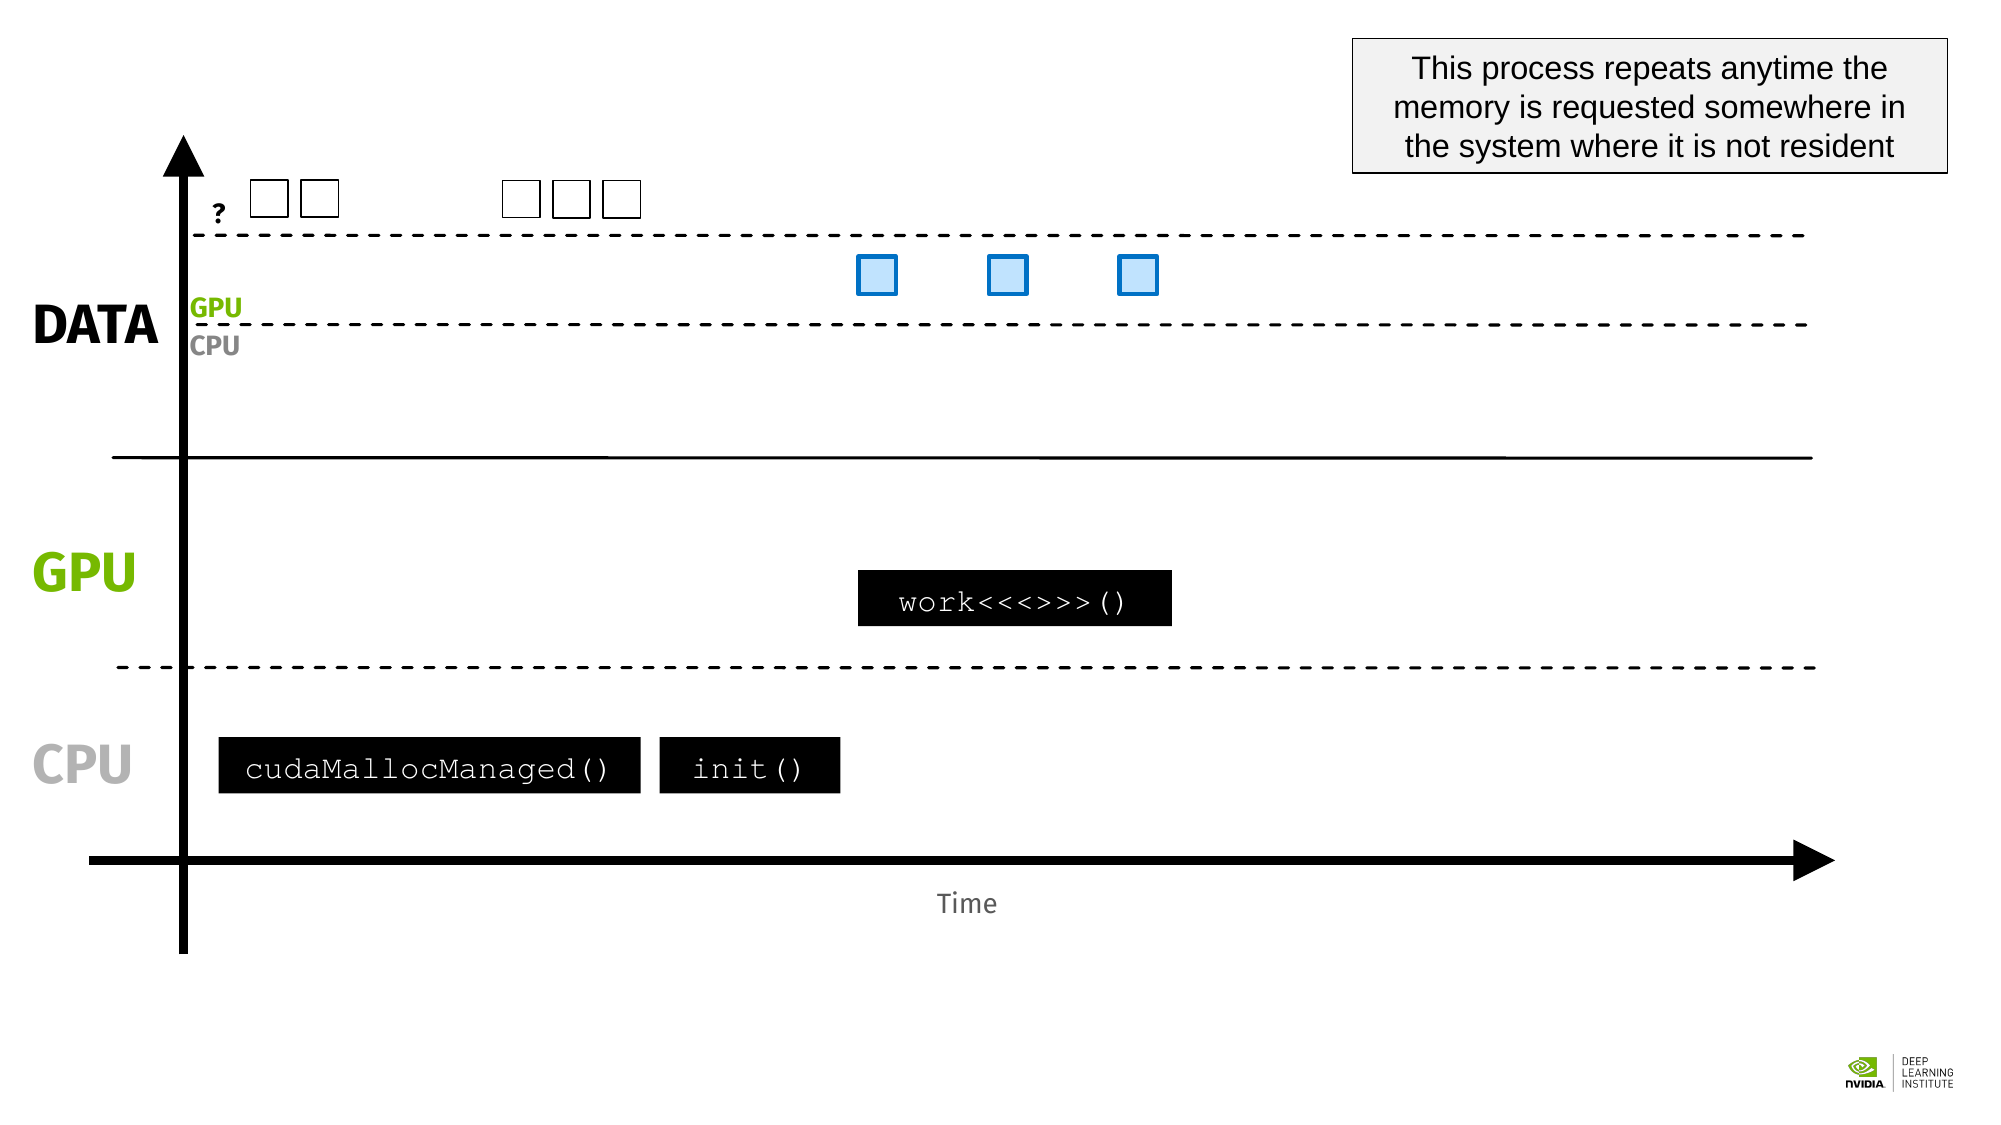

This process repeats anytime the memory is requested somewhere in the system where it is not resident

?

TIME
GPU
DATA
CPU
GPU
work<<<>>>()
CPU
cudaMallocManaged()
init()
Time